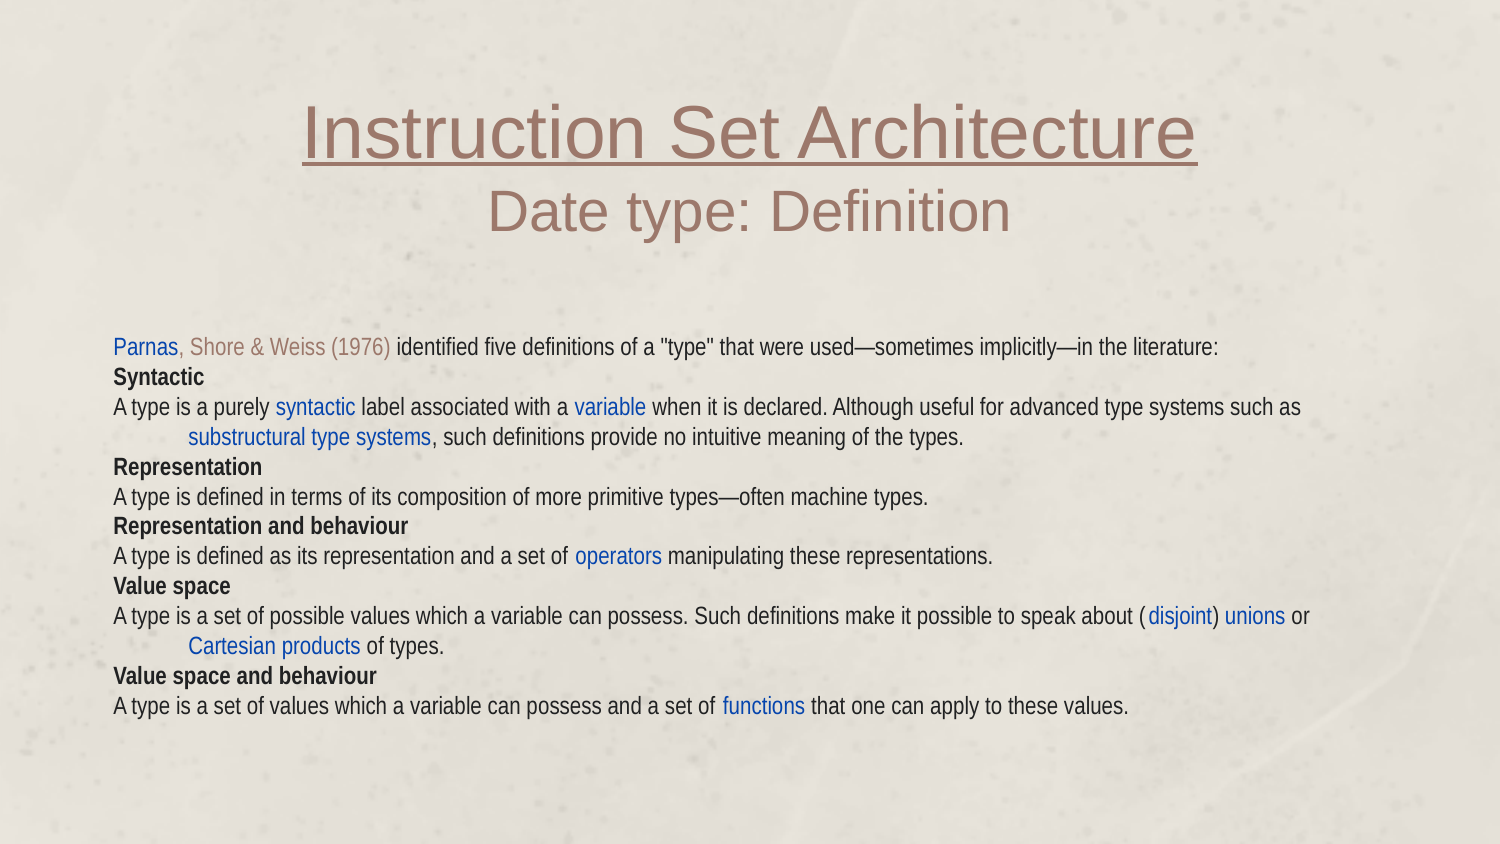

# Instruction Set Architecture Date type: Definition
Parnas, Shore & Weiss (1976) identified five definitions of a "type" that were used—sometimes implicitly—in the literature:
Syntactic
A type is a purely syntactic label associated with a variable when it is declared. Although useful for advanced type systems such as substructural type systems, such definitions provide no intuitive meaning of the types.
Representation
A type is defined in terms of its composition of more primitive types—often machine types.
Representation and behaviour
A type is defined as its representation and a set of operators manipulating these representations.
Value space
A type is a set of possible values which a variable can possess. Such definitions make it possible to speak about (disjoint) unions or Cartesian products of types.
Value space and behaviour
A type is a set of values which a variable can possess and a set of functions that one can apply to these values.